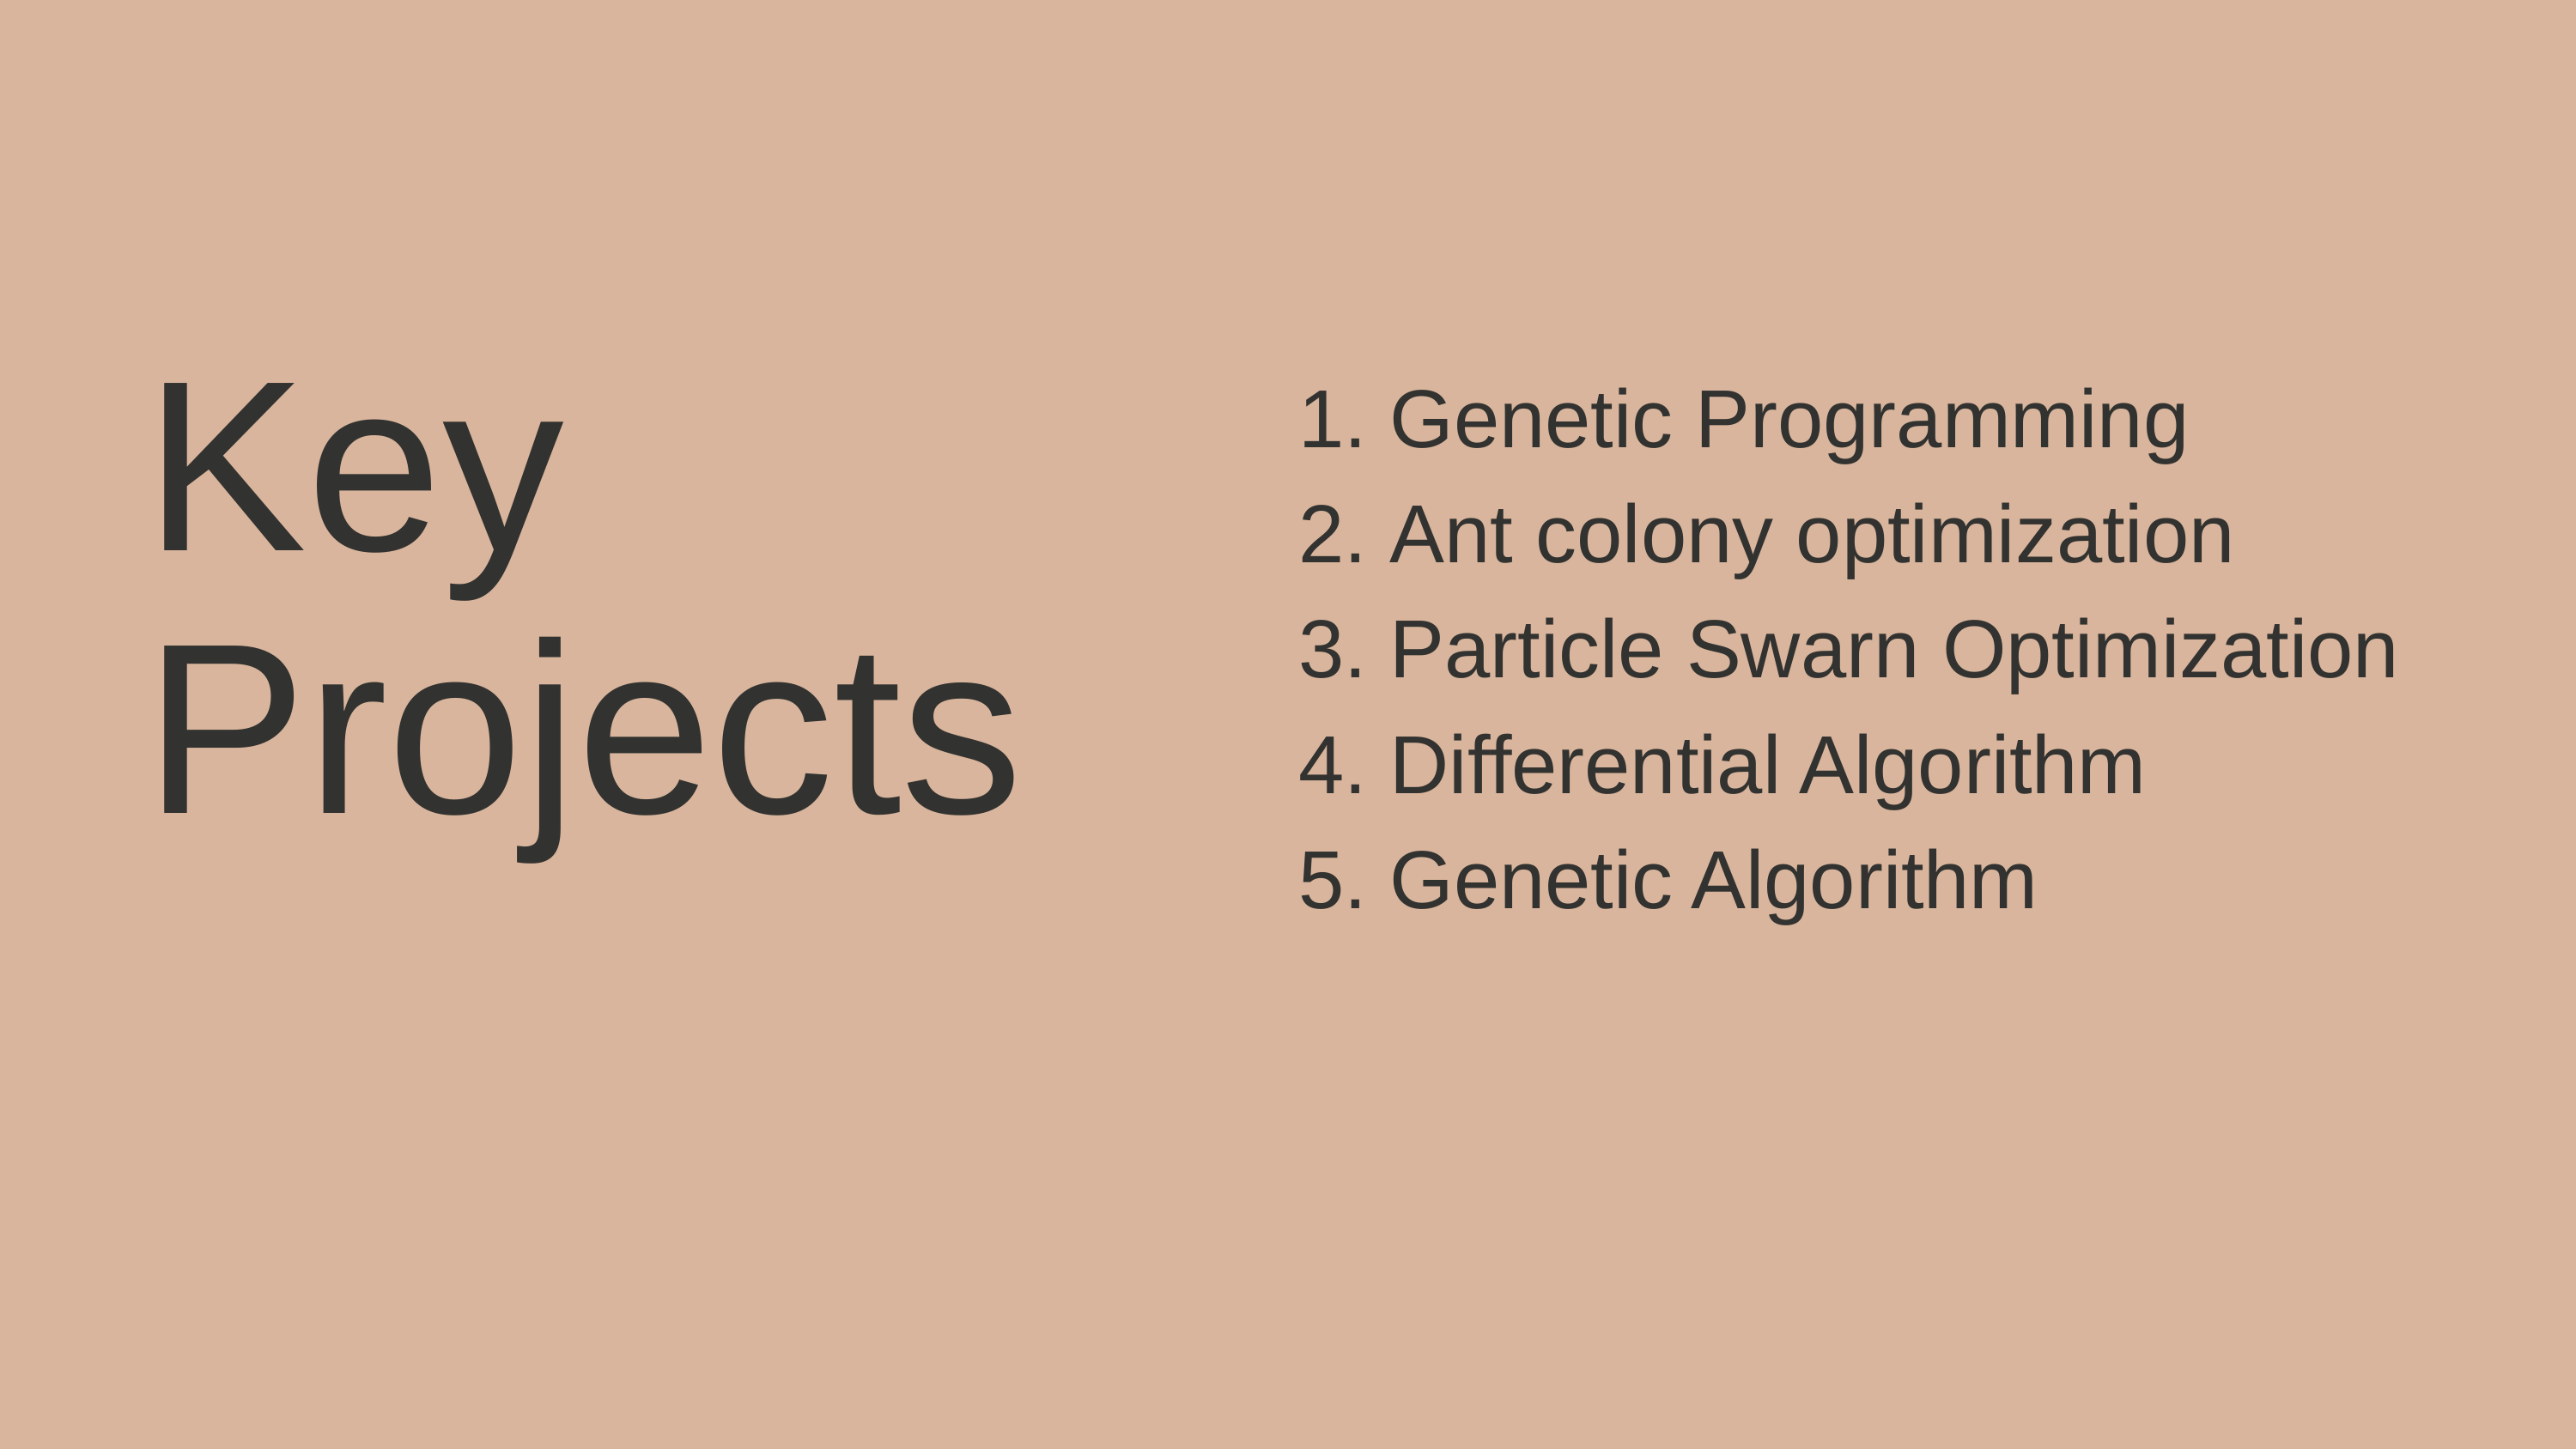

Key Projects
1.⁠ ⁠Genetic Programming
2.⁠ ⁠Ant colony optimization
3.⁠ ⁠Particle Swarn Optimization
4.⁠ ⁠Differential Algorithm
5.⁠ ⁠Genetic Algorithm